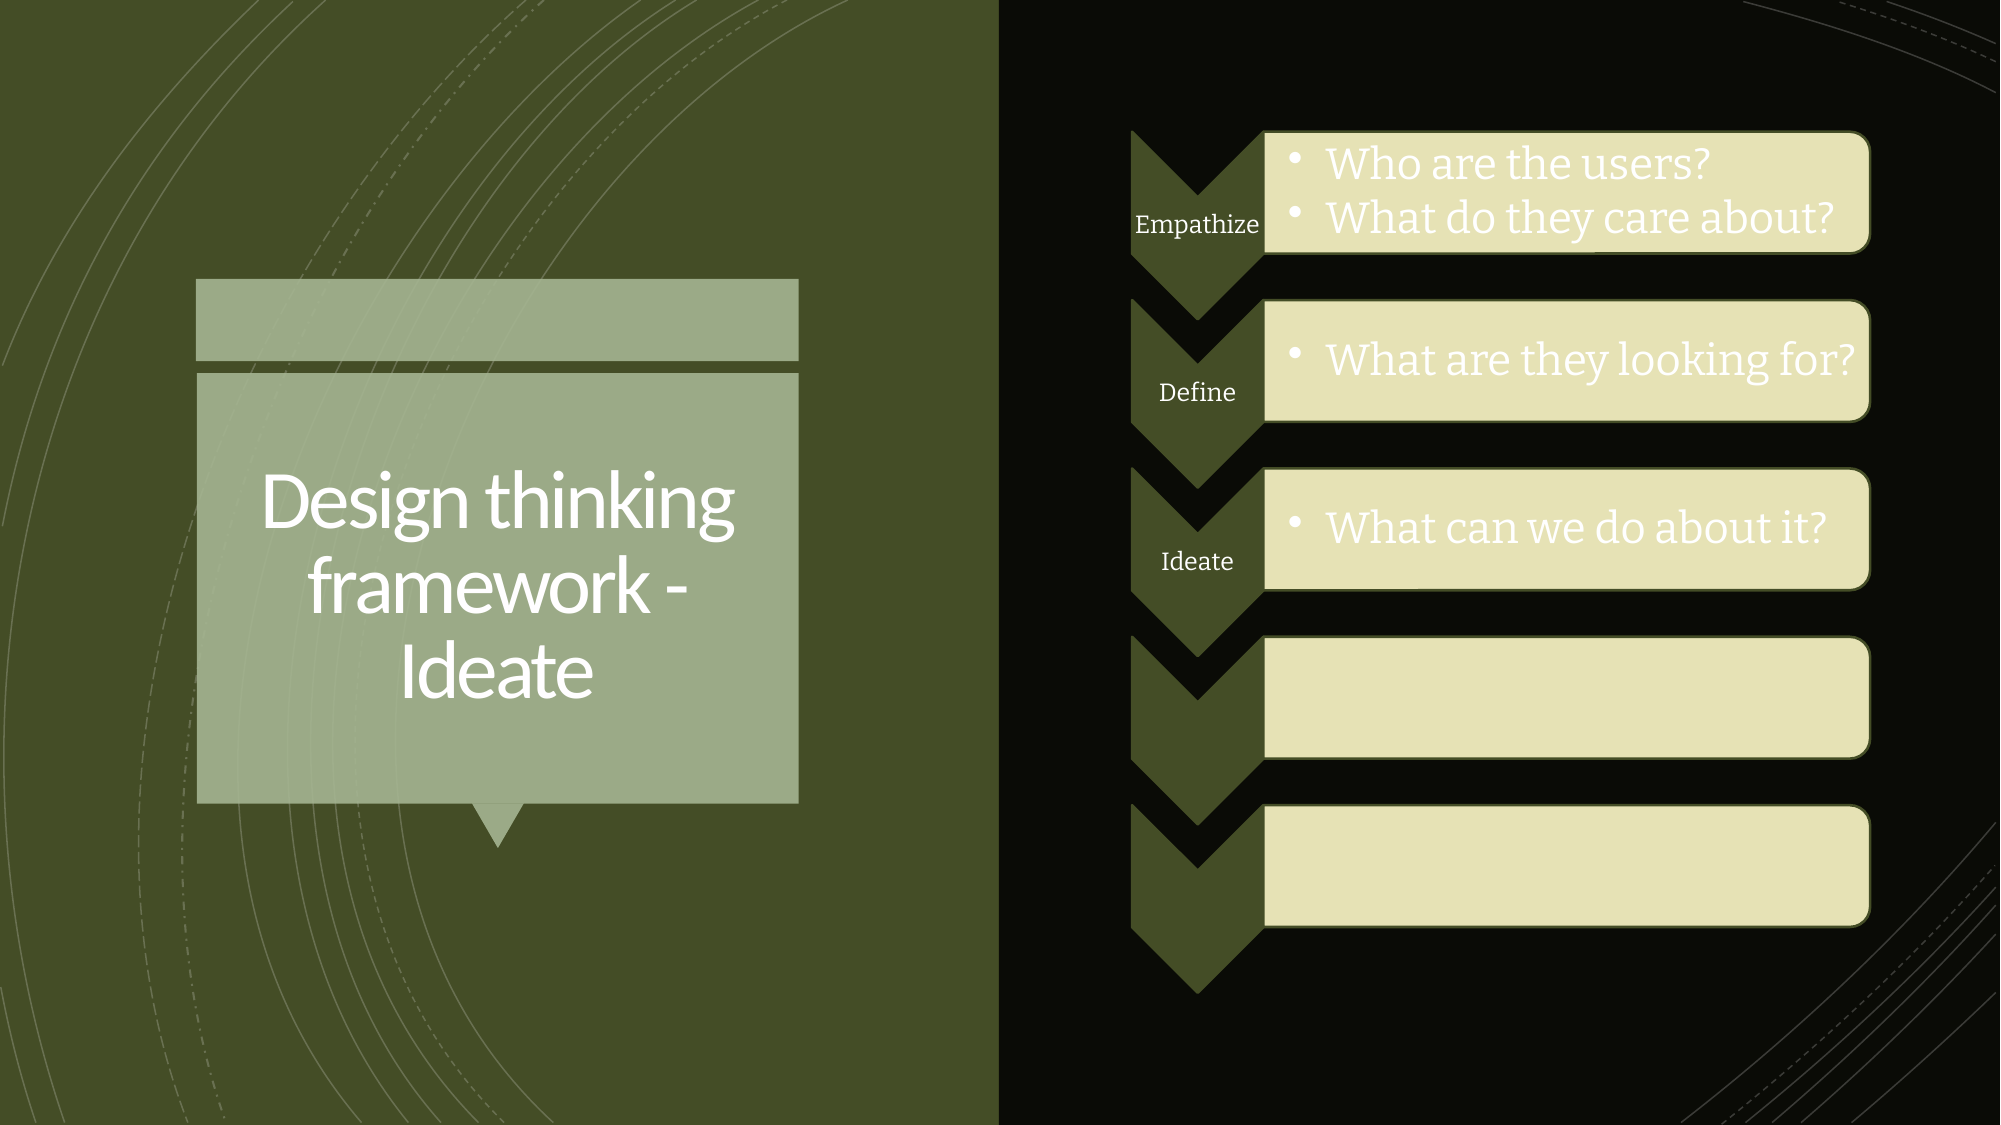

Empathize
Who are the users?
What do they care about?
Define
What are they looking for?
Ideate
What can we do about it?

# Design thinking framework - Ideate